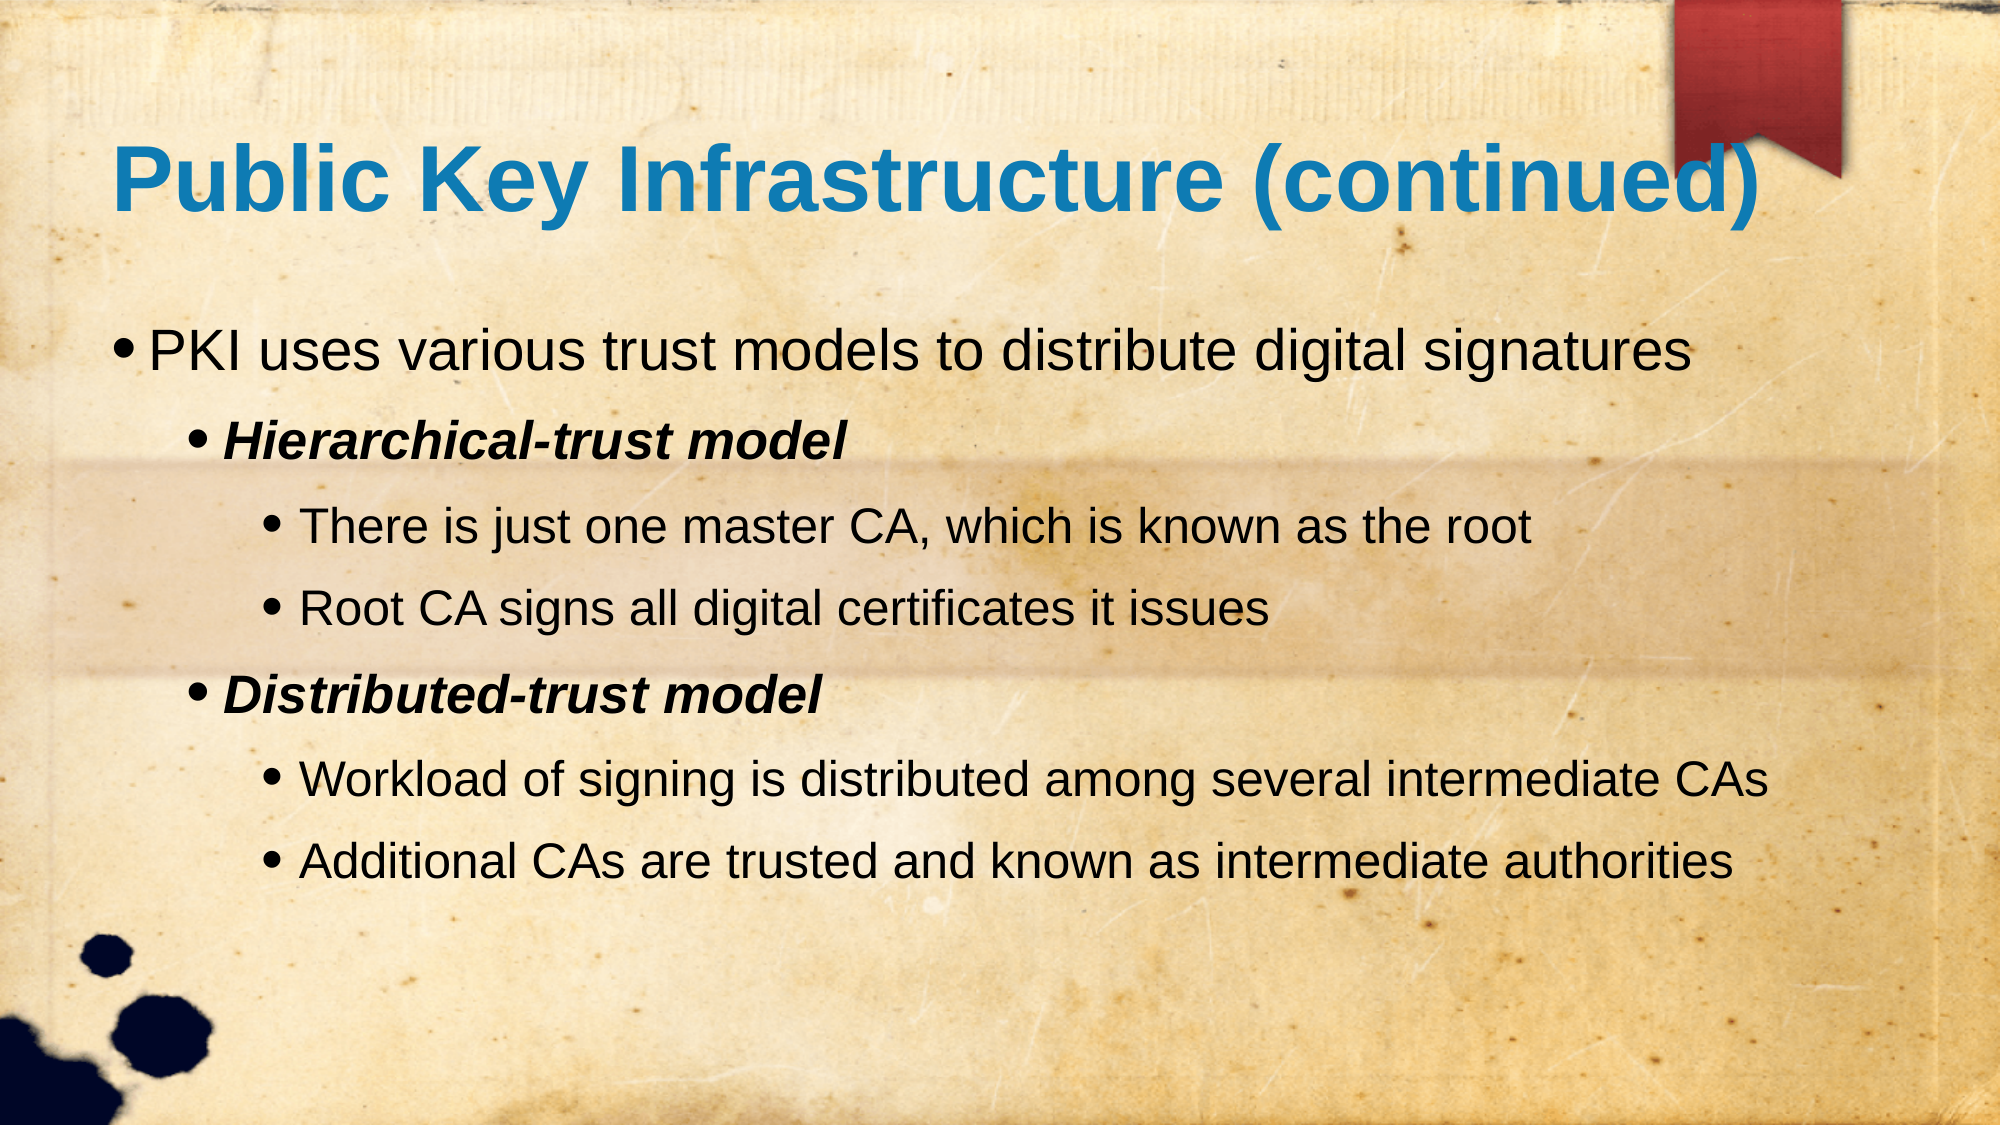

Public Key Infrastructure (continued)
PKI uses various trust models to distribute digital signatures
Hierarchical-trust model
There is just one master CA, which is known as the root
Root CA signs all digital certificates it issues
Distributed-trust model
Workload of signing is distributed among several intermediate CAs
Additional CAs are trusted and known as intermediate authorities